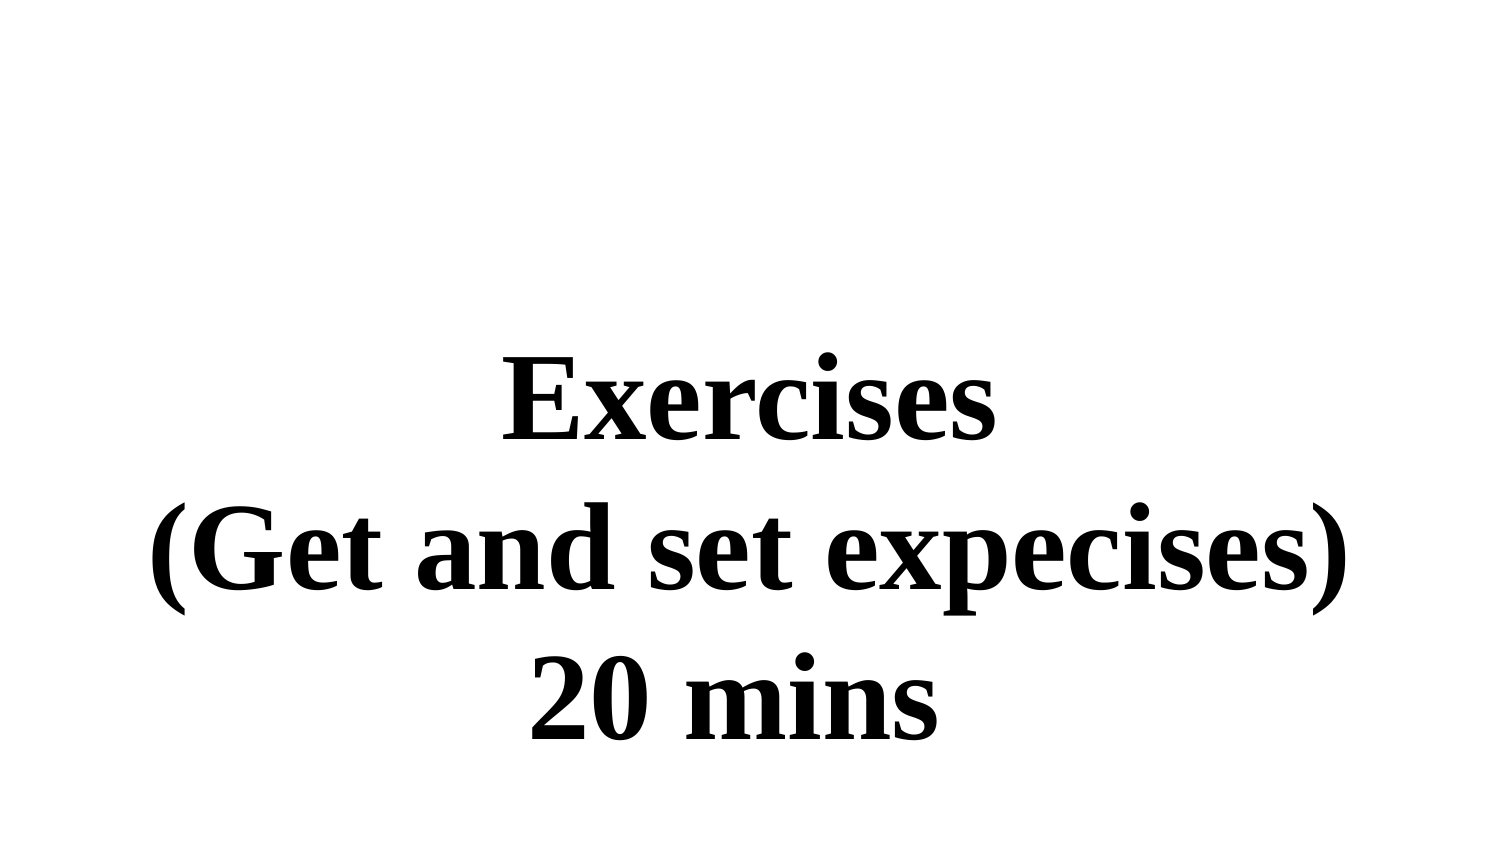

Exercises
(Get and set expecises)
20 mins